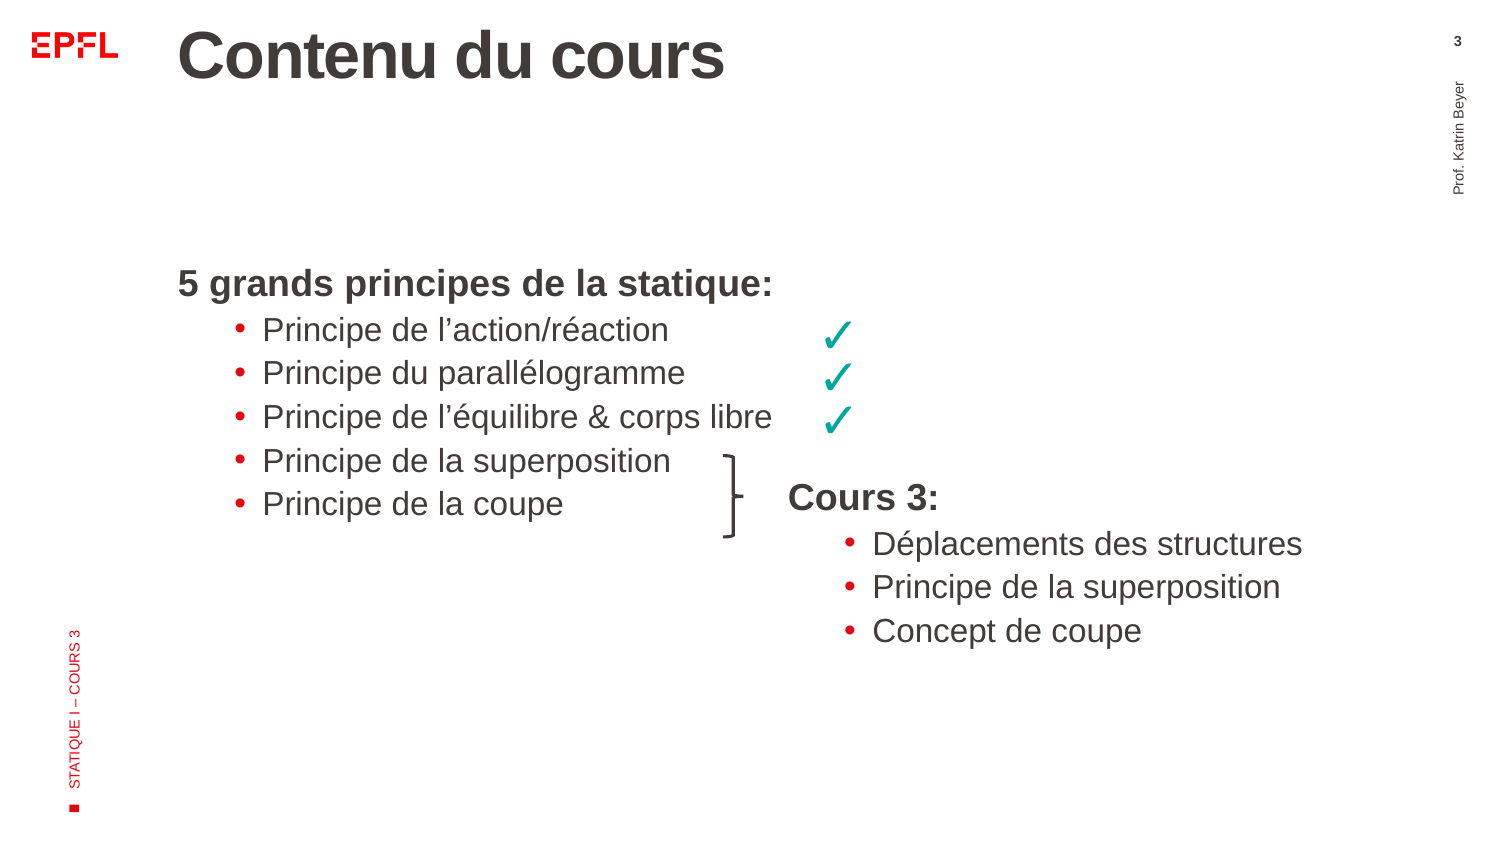

# Contenu du cours
3
5 grands principes de la statique:
Principe de l’action/réaction
Principe du parallélogramme
Principe de l’équilibre & corps libre
Principe de la superposition
Principe de la coupe

✓
Prof. Katrin Beyer
✓
✓

STATIQUE I – COURS 3
Cours 3:
Déplacements des structures
Principe de la superposition
Concept de coupe